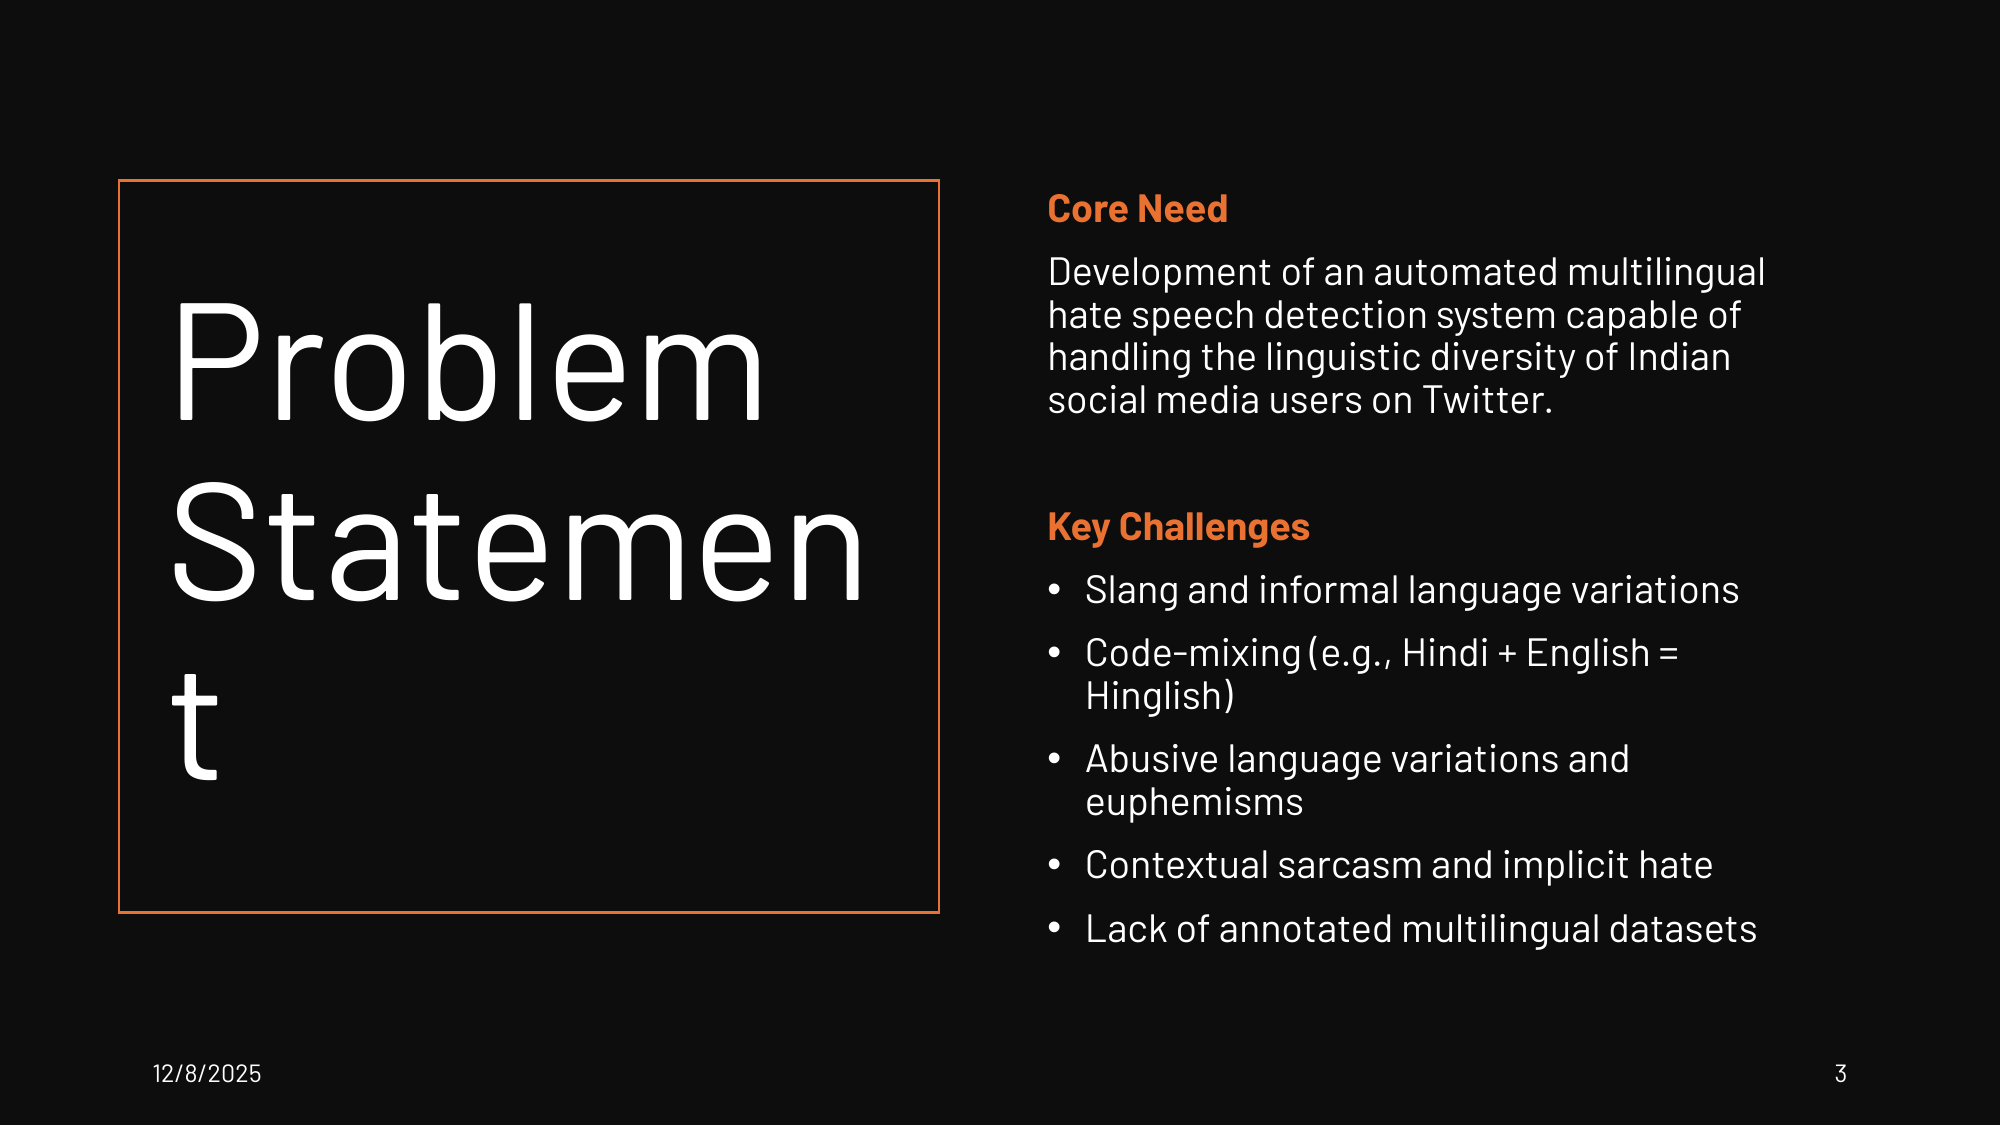

Core Need
Development of an automated multilingual hate speech detection system capable of handling the linguistic diversity of Indian social media users on Twitter.

Key Challenges
Slang and informal language variations
Code-mixing (e.g., Hindi + English = Hinglish)
Abusive language variations and euphemisms
Contextual sarcasm and implicit hate
Lack of annotated multilingual datasets

# Problem Statement
12/8/2025
3